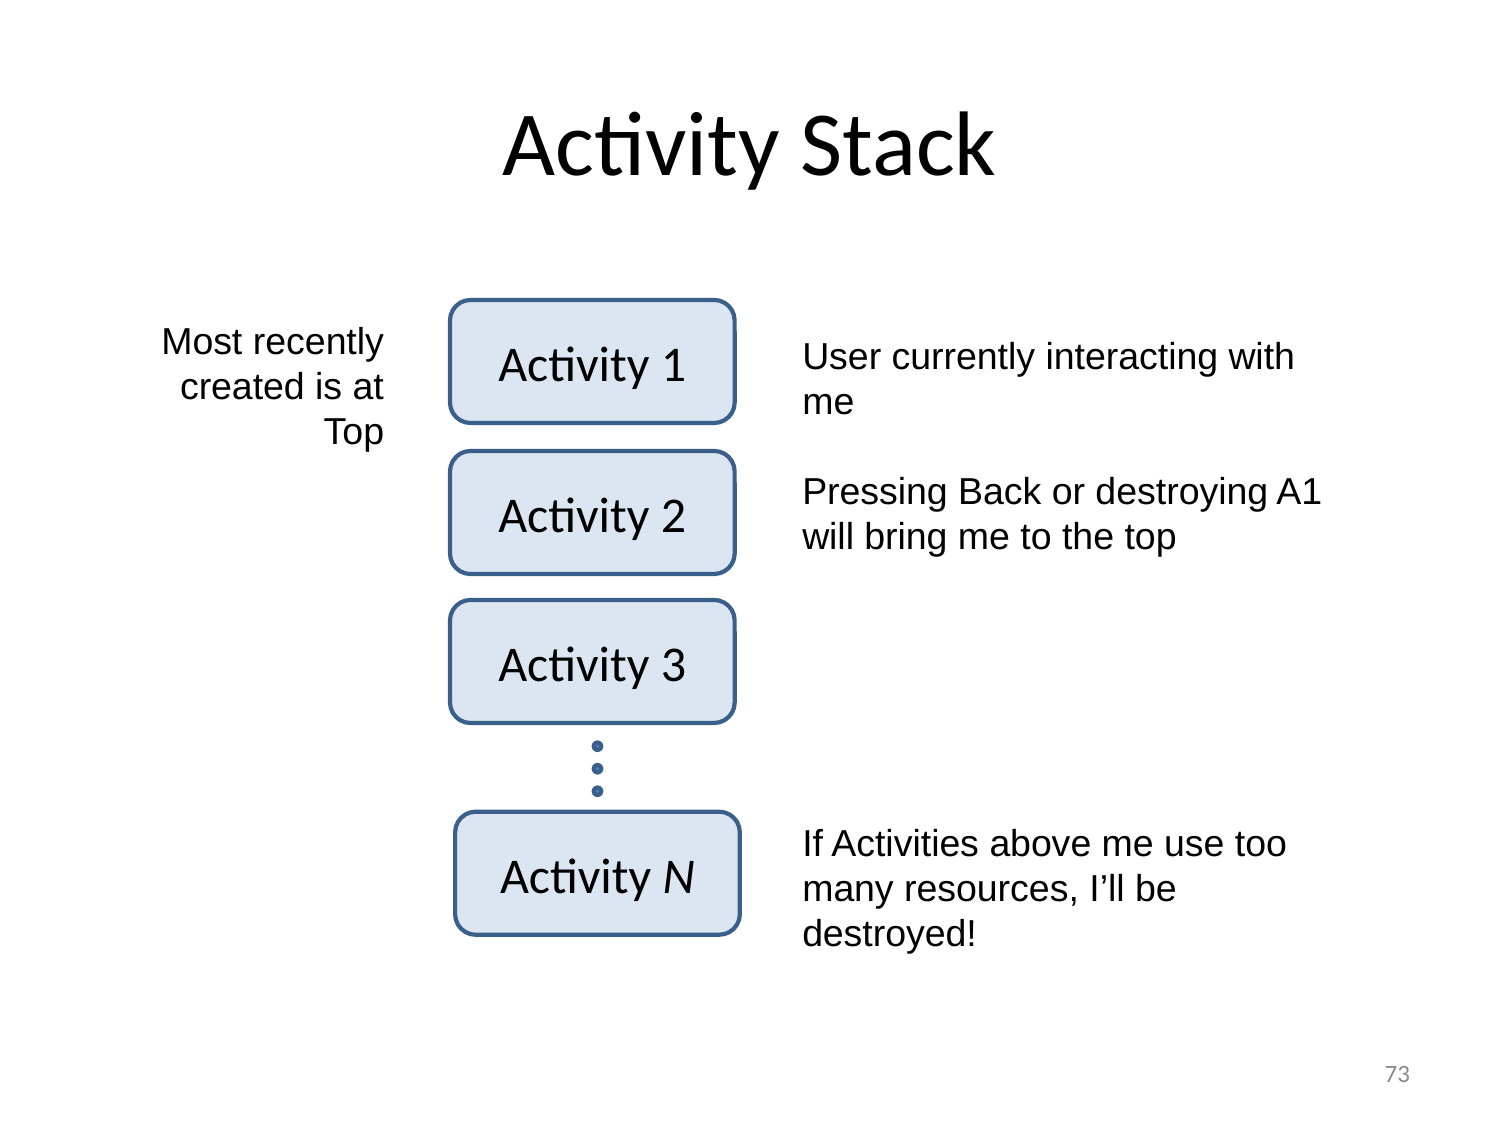

# Activity Stack
Activity 1
Most recently created is at Top
User currently interacting with me
Activity 2
Pressing Back or destroying A1 will bring me to the top
Activity 3

If Activities above me use too many resources, I’ll be destroyed!
Activity N
73